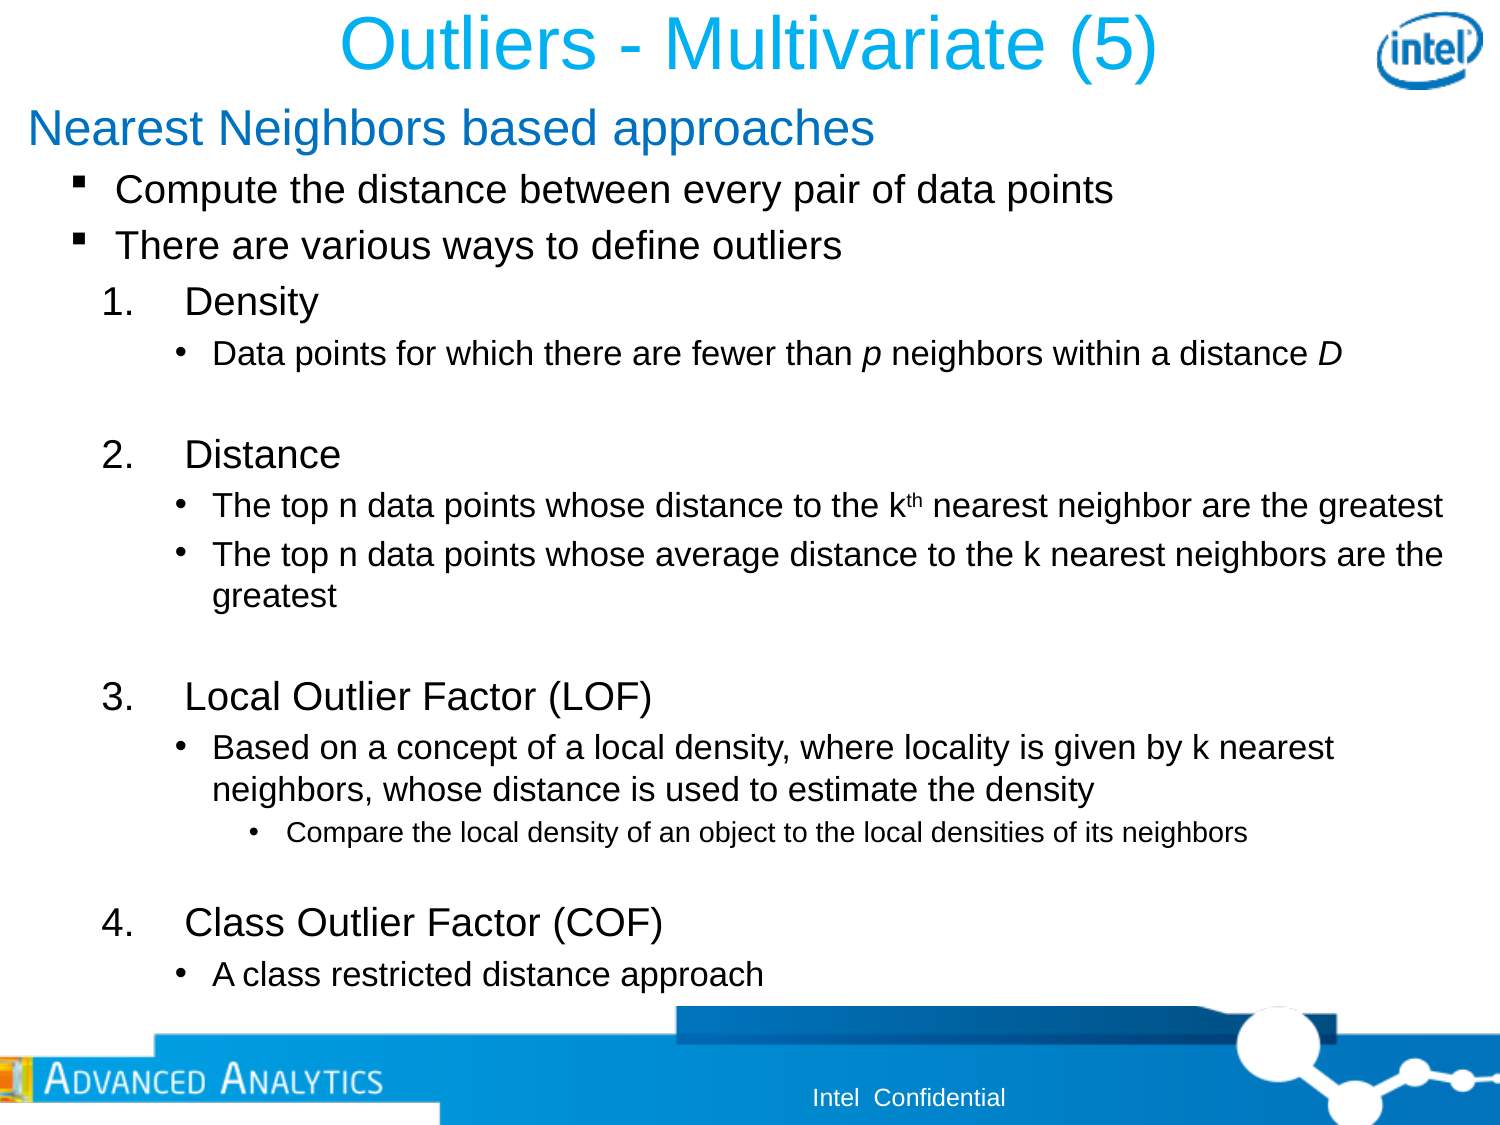

# Outliers - Multivariate (5)
Nearest Neighbors based approaches
Compute the distance between every pair of data points
There are various ways to define outliers
Density
Data points for which there are fewer than p neighbors within a distance D

Distance
The top n data points whose distance to the kth nearest neighbor are the greatest
The top n data points whose average distance to the k nearest neighbors are the greatest

Local Outlier Factor (LOF)
Based on a concept of a local density, where locality is given by k nearest neighbors, whose distance is used to estimate the density
Compare the local density of an object to the local densities of its neighbors

Class Outlier Factor (COF)
A class restricted distance approach